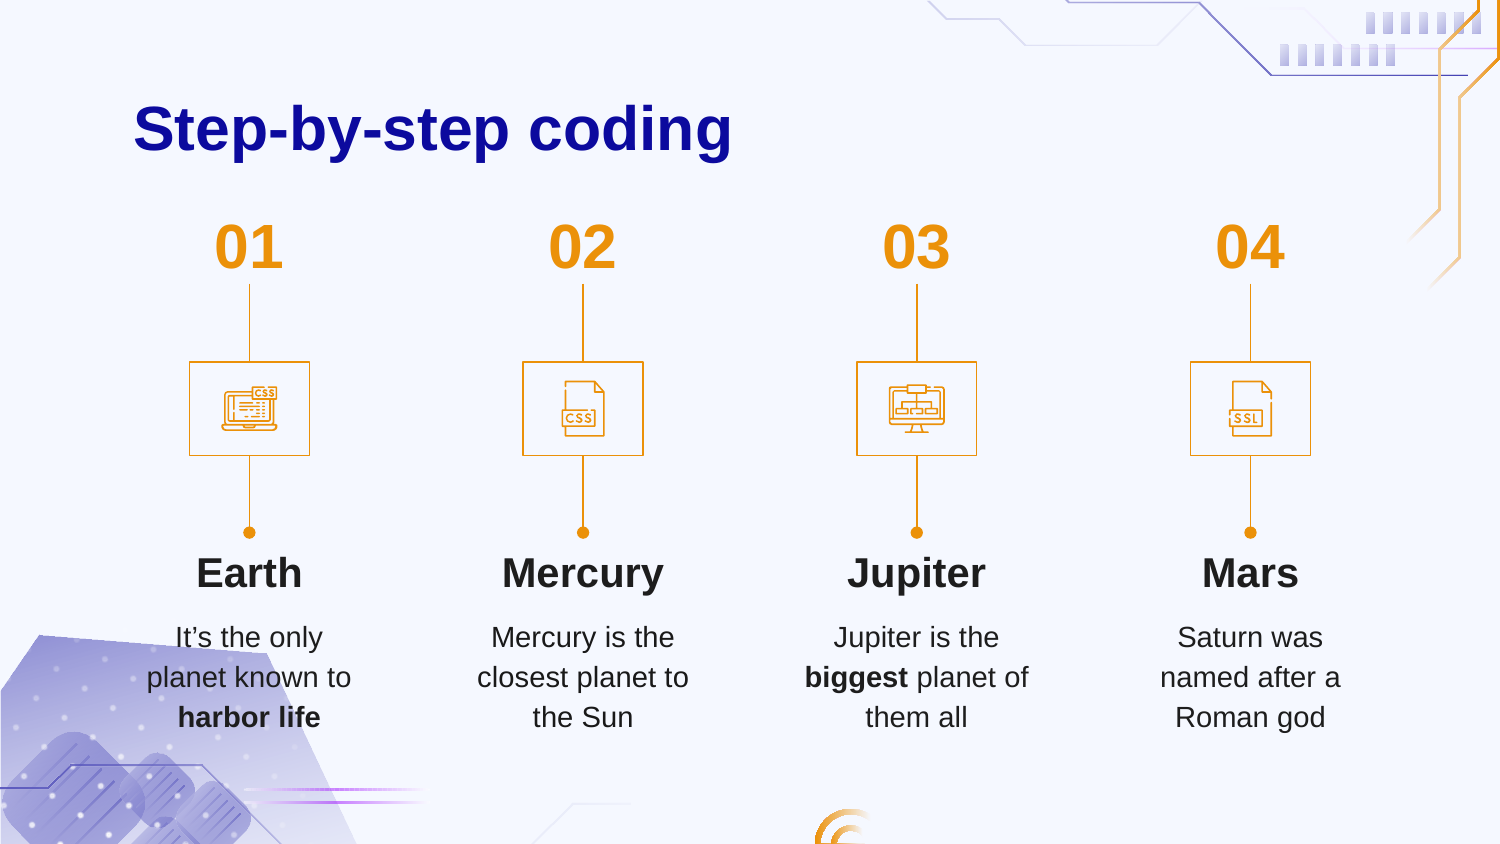

# Step-by-step coding
01
02
03
04

Earth
Mercury
Jupiter
Mars
It’s the only planet known to harbor life
Mercury is the closest planet to the Sun
Jupiter is the biggest planet of them all
Saturn was named after a Roman god